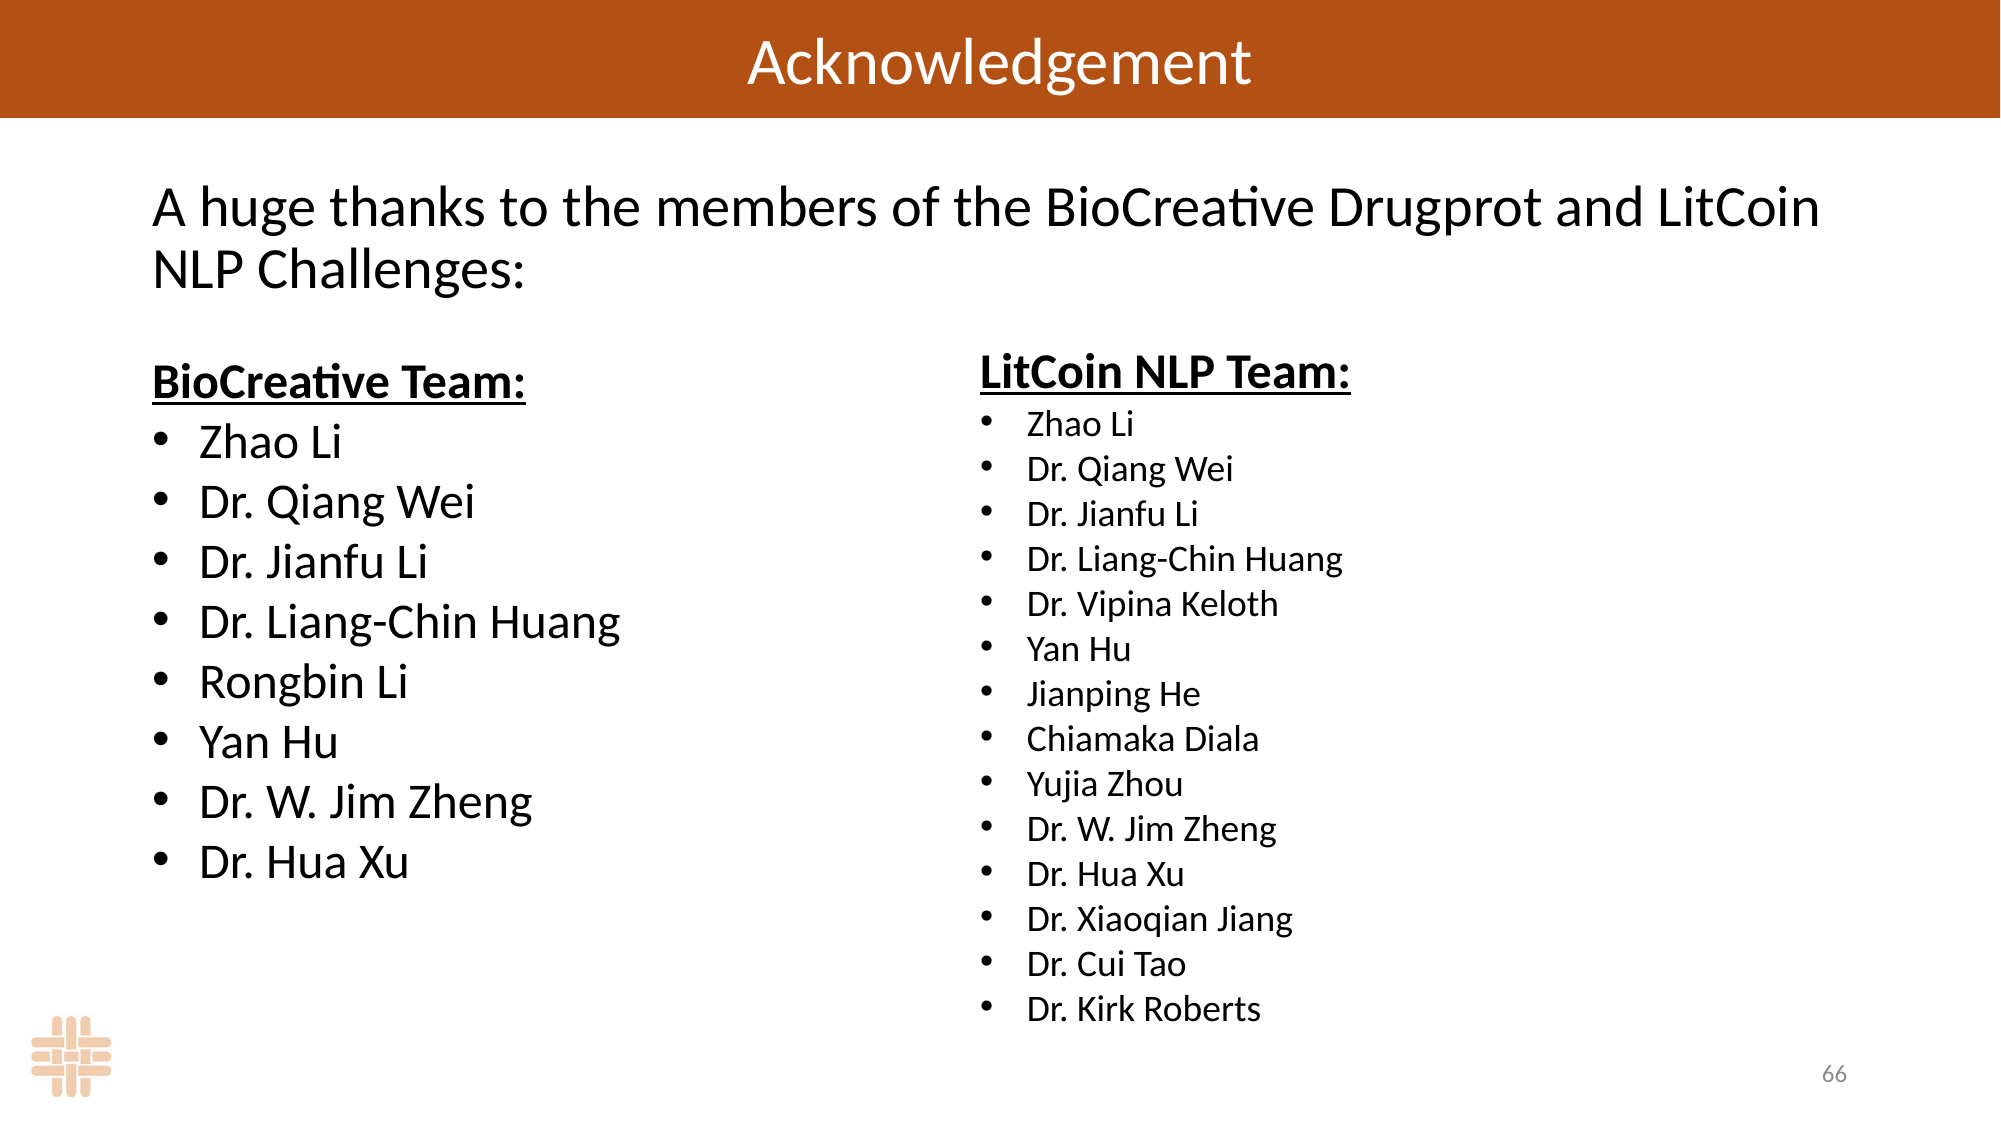

# Acknowledgement
A huge thanks to the members of the BioCreative Drugprot and LitCoin NLP Challenges:
LitCoin NLP Team:
Zhao Li
Dr. Qiang Wei
Dr. Jianfu Li
Dr. Liang-Chin Huang
Dr. Vipina Keloth
Yan Hu
Jianping He
Chiamaka Diala
Yujia Zhou
Dr. W. Jim Zheng
Dr. Hua Xu
Dr. Xiaoqian Jiang
Dr. Cui Tao
Dr. Kirk Roberts
BioCreative Team:
Zhao Li
Dr. Qiang Wei
Dr. Jianfu Li
Dr. Liang-Chin Huang
Rongbin Li
Yan Hu
Dr. W. Jim Zheng
Dr. Hua Xu
66